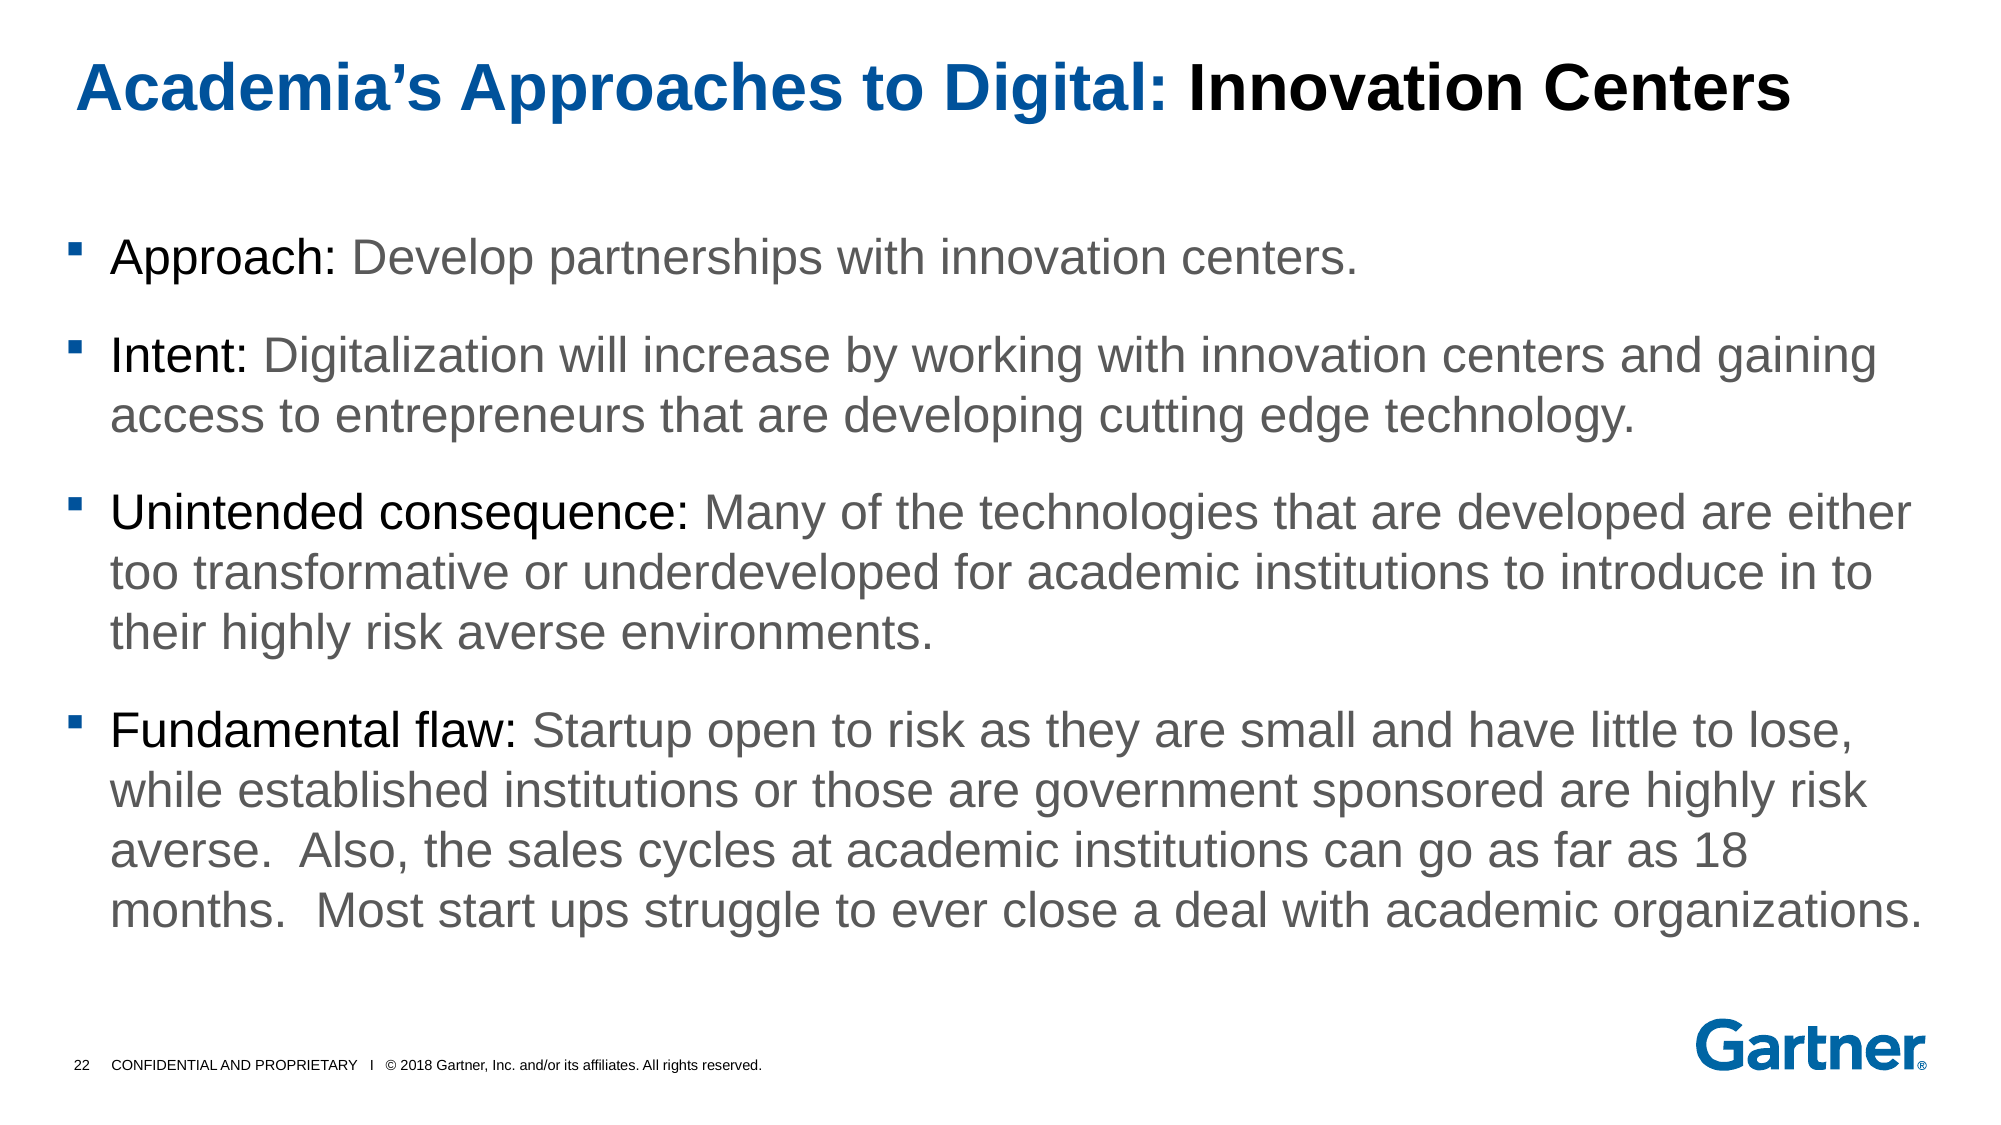

# Academia’s Approaches to Digital: Innovation Centers
Approach: Develop partnerships with innovation centers.
Intent: Digitalization will increase by working with innovation centers and gaining access to entrepreneurs that are developing cutting edge technology.
Unintended consequence: Many of the technologies that are developed are either too transformative or underdeveloped for academic institutions to introduce in to their highly risk averse environments.
Fundamental flaw: Startup open to risk as they are small and have little to lose, while established institutions or those are government sponsored are highly risk averse.  Also, the sales cycles at academic institutions can go as far as 18 months.  Most start ups struggle to ever close a deal with academic organizations.